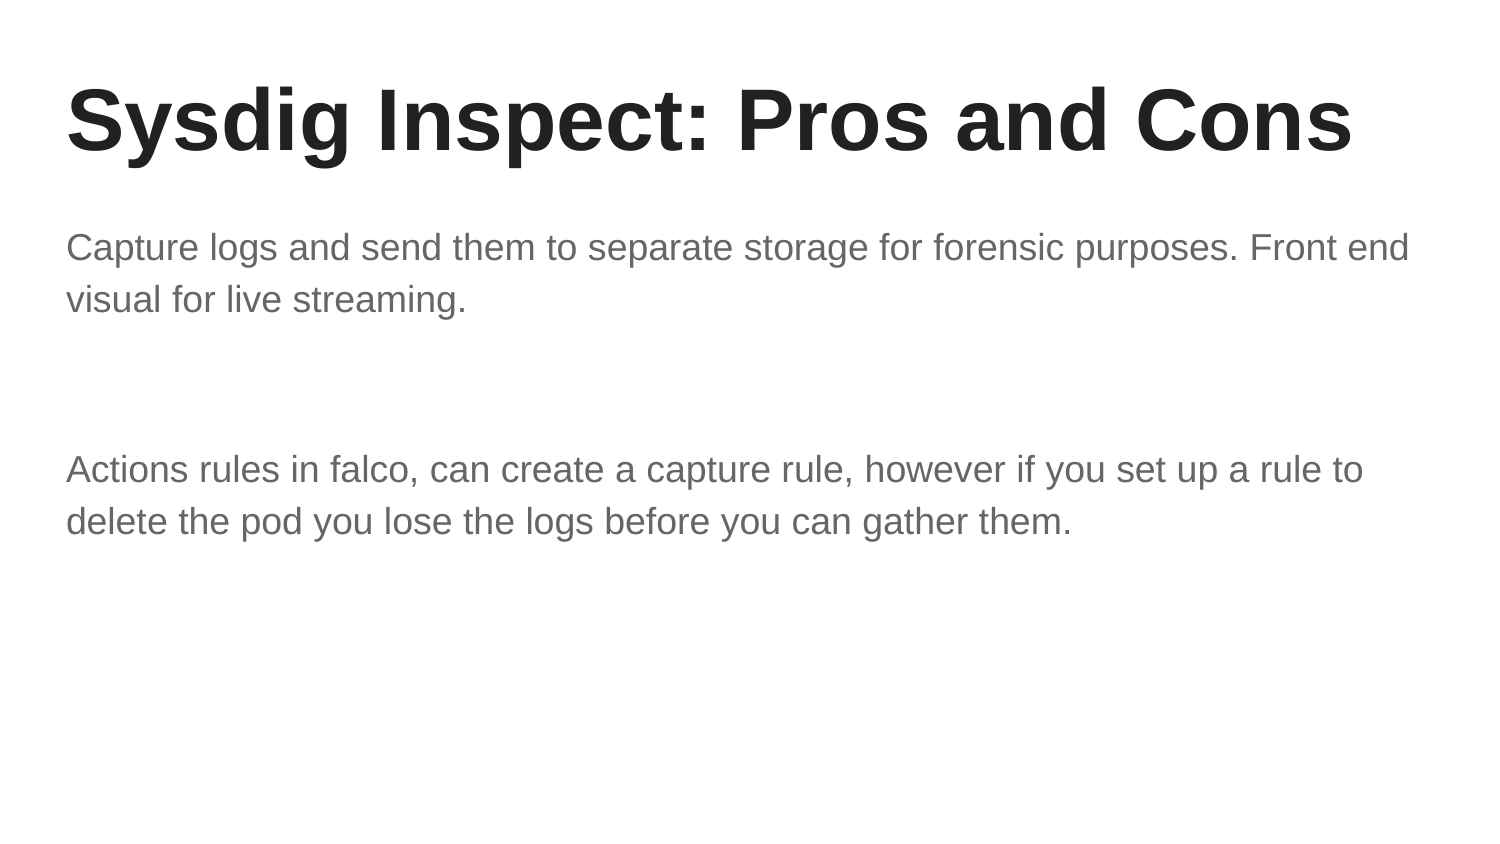

# Sysdig Inspect: Pros and Cons
Capture logs and send them to separate storage for forensic purposes. Front end visual for live streaming.

Actions rules in falco, can create a capture rule, however if you set up a rule to delete the pod you lose the logs before you can gather them.